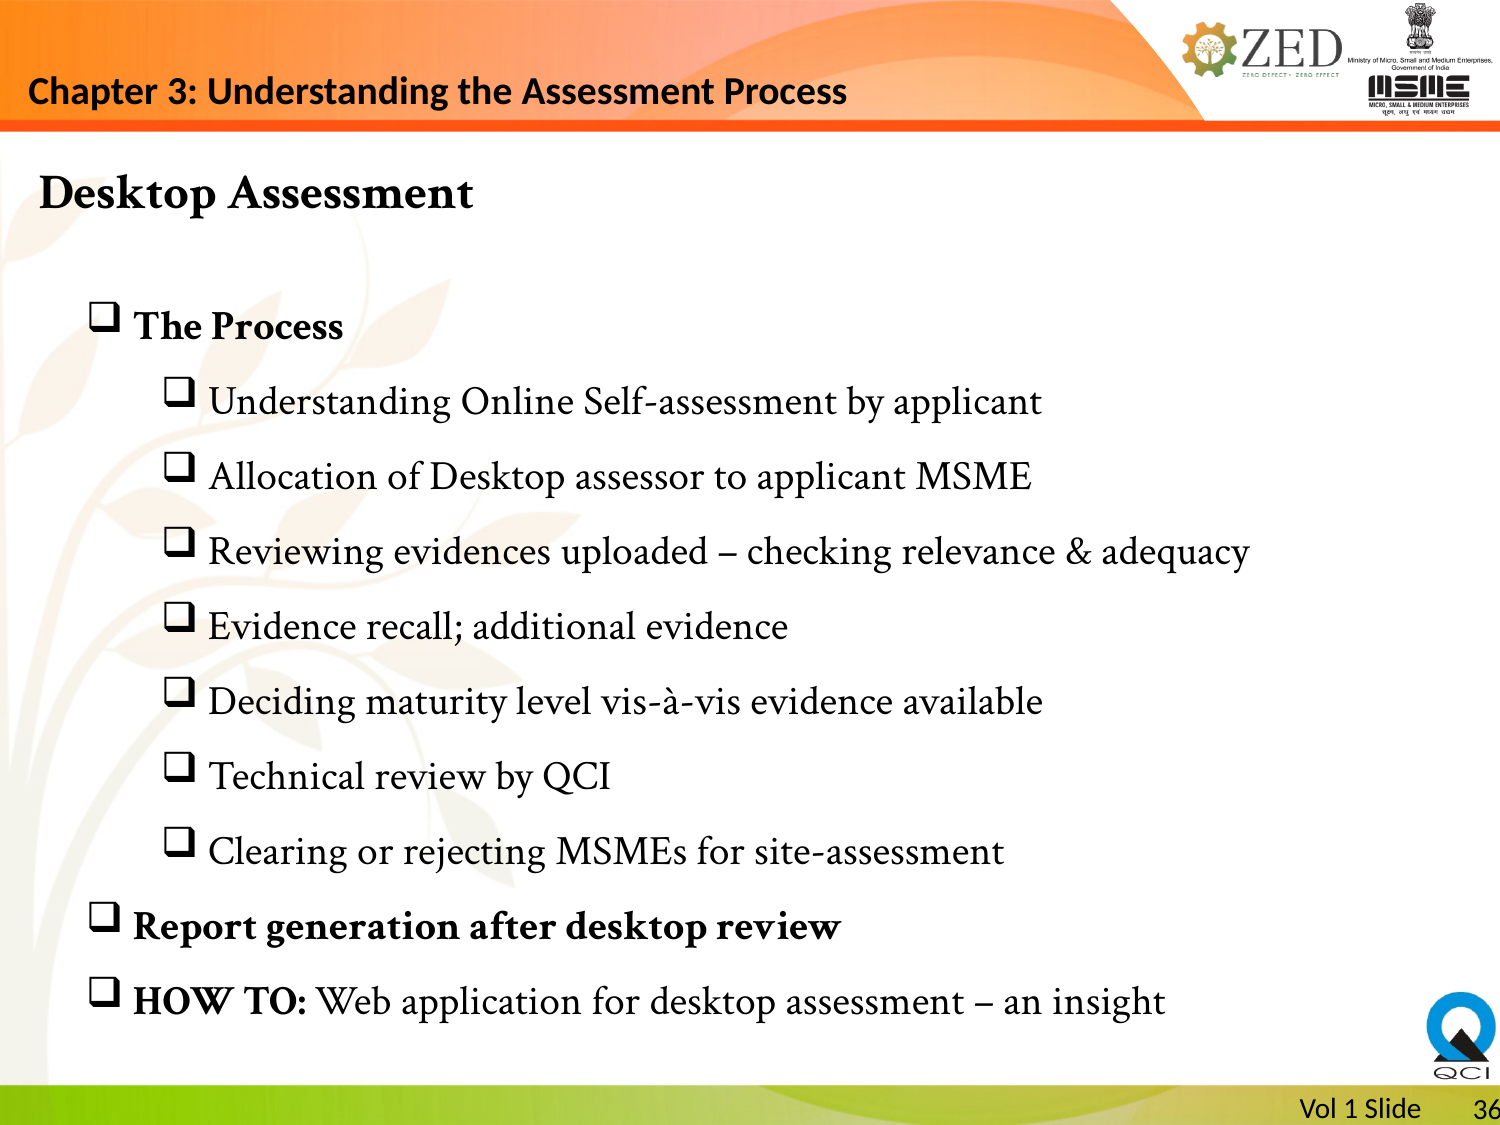

# Chapter 3: Understanding the Assessment Process
Desktop Assessment
The Process
Understanding Online Self-assessment by applicant
Allocation of Desktop assessor to applicant MSME
Reviewing evidences uploaded – checking relevance & adequacy
Evidence recall; additional evidence
Deciding maturity level vis-à-vis evidence available
Technical review by QCI
Clearing or rejecting MSMEs for site-assessment
Report generation after desktop review
HOW TO: Web application for desktop assessment – an insight